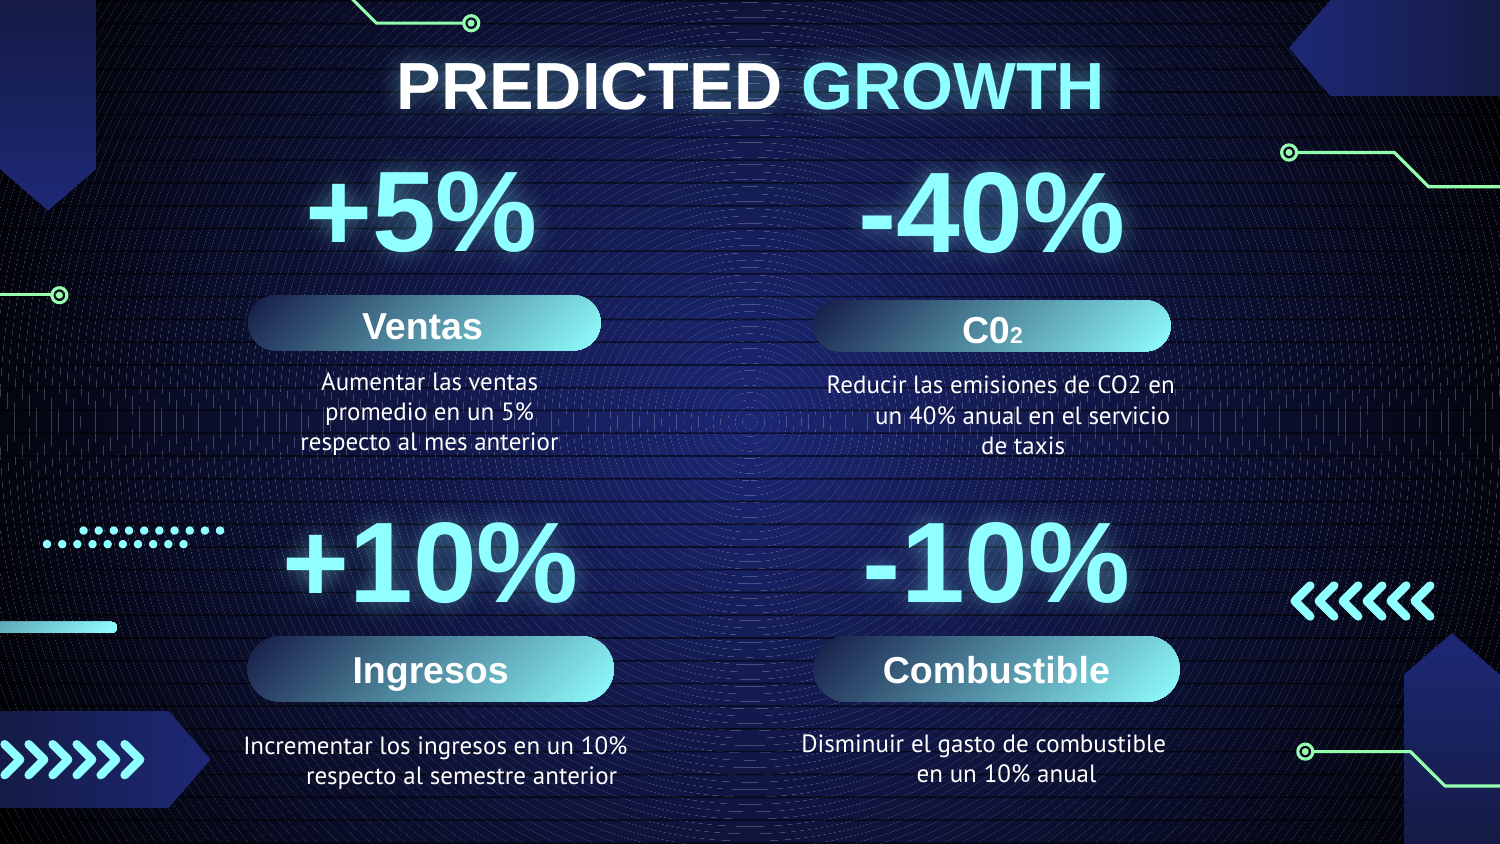

# PREDICTED GROWTH
+5%
-40%

Ventas
C02
Aumentar las ventas promedio en un 5% respecto al mes anterior
 Reducir las emisiones de CO2 en un 40% anual en el servicio de taxis
+10%
-10%

Ingresos
Combustible
 Disminuir el gasto de combustible en un 10% anual
Incrementar los ingresos en un 10% respecto al semestre anterior